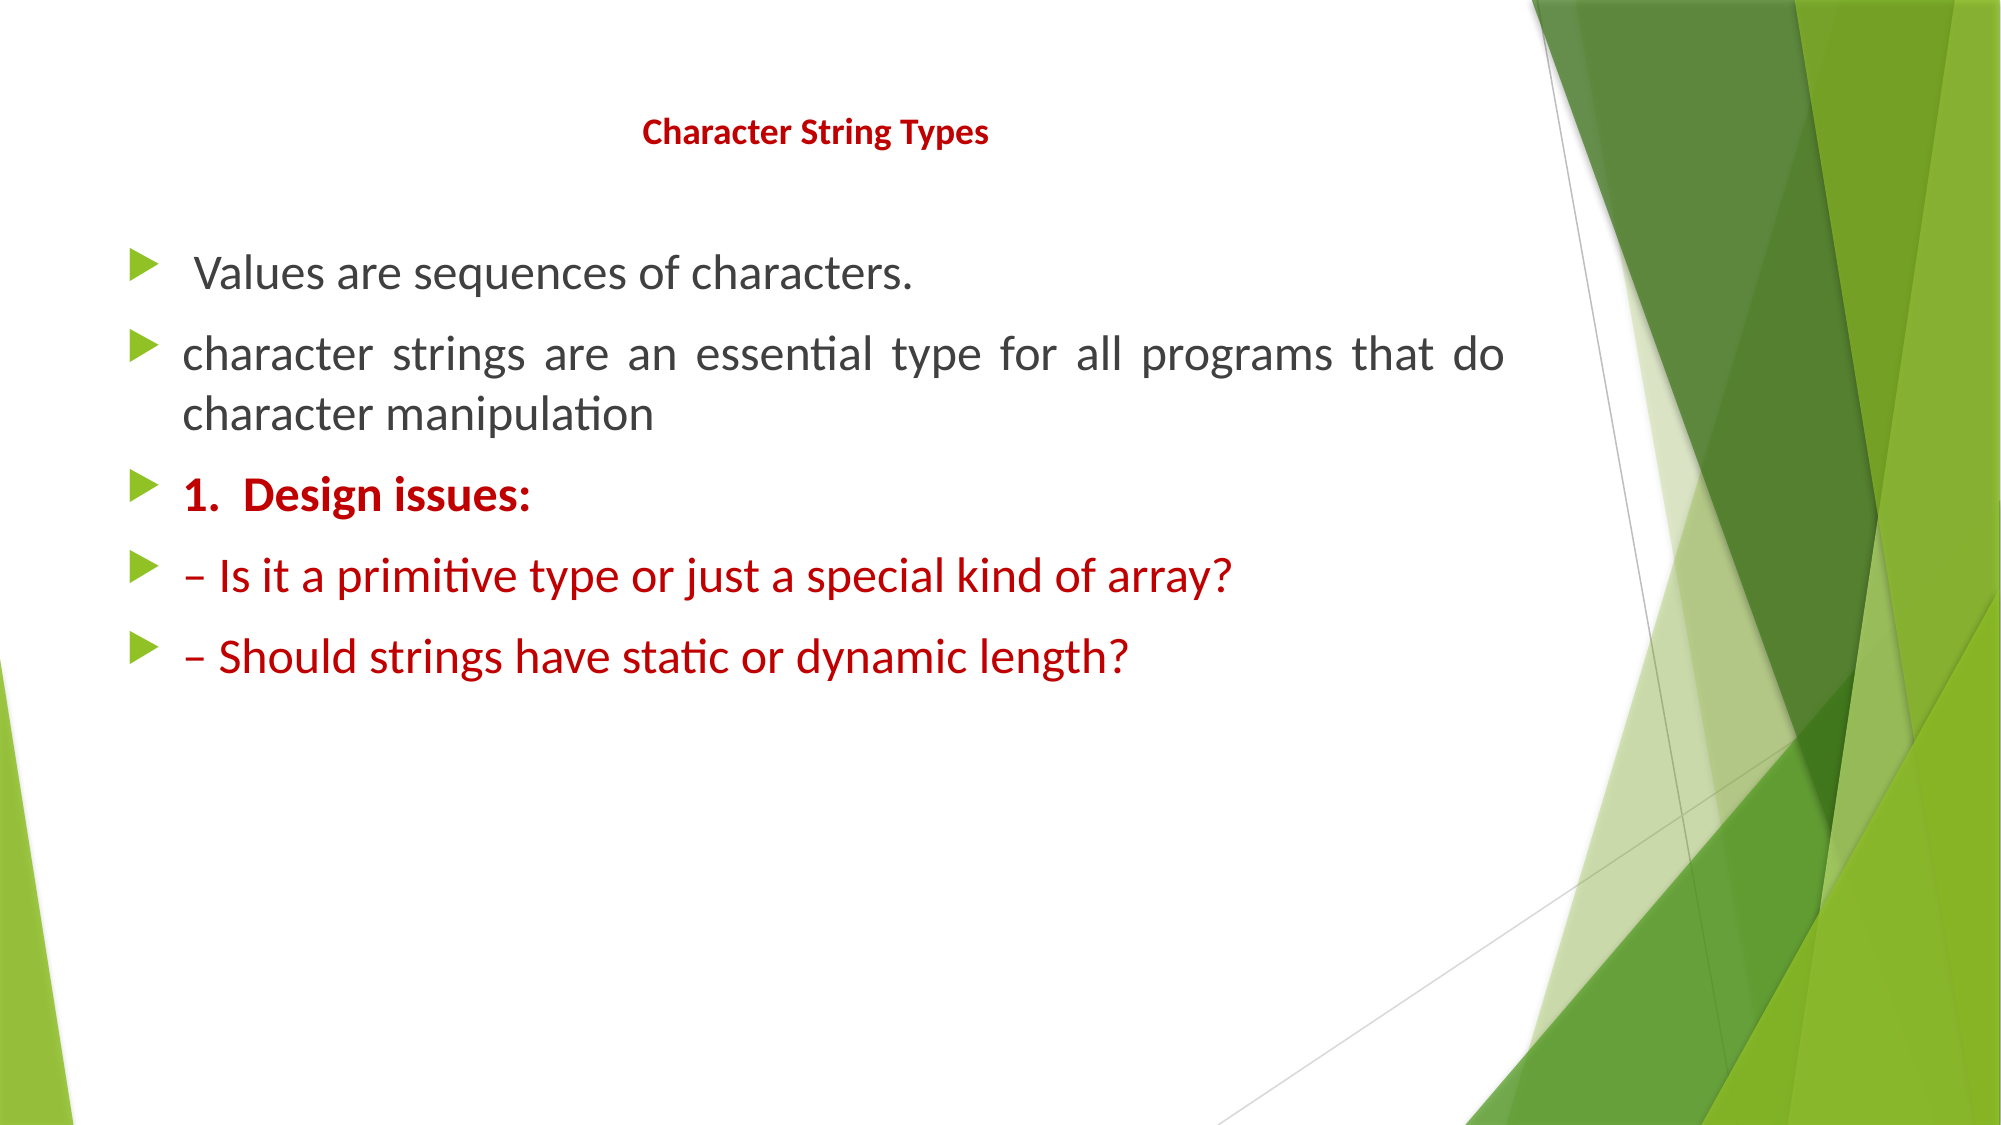

# Character String Types
 Values are sequences of characters.
character strings are an essential type for all programs that do character manipulation
1.  Design issues:
– Is it a primitive type or just a special kind of array?
– Should strings have static or dynamic length?